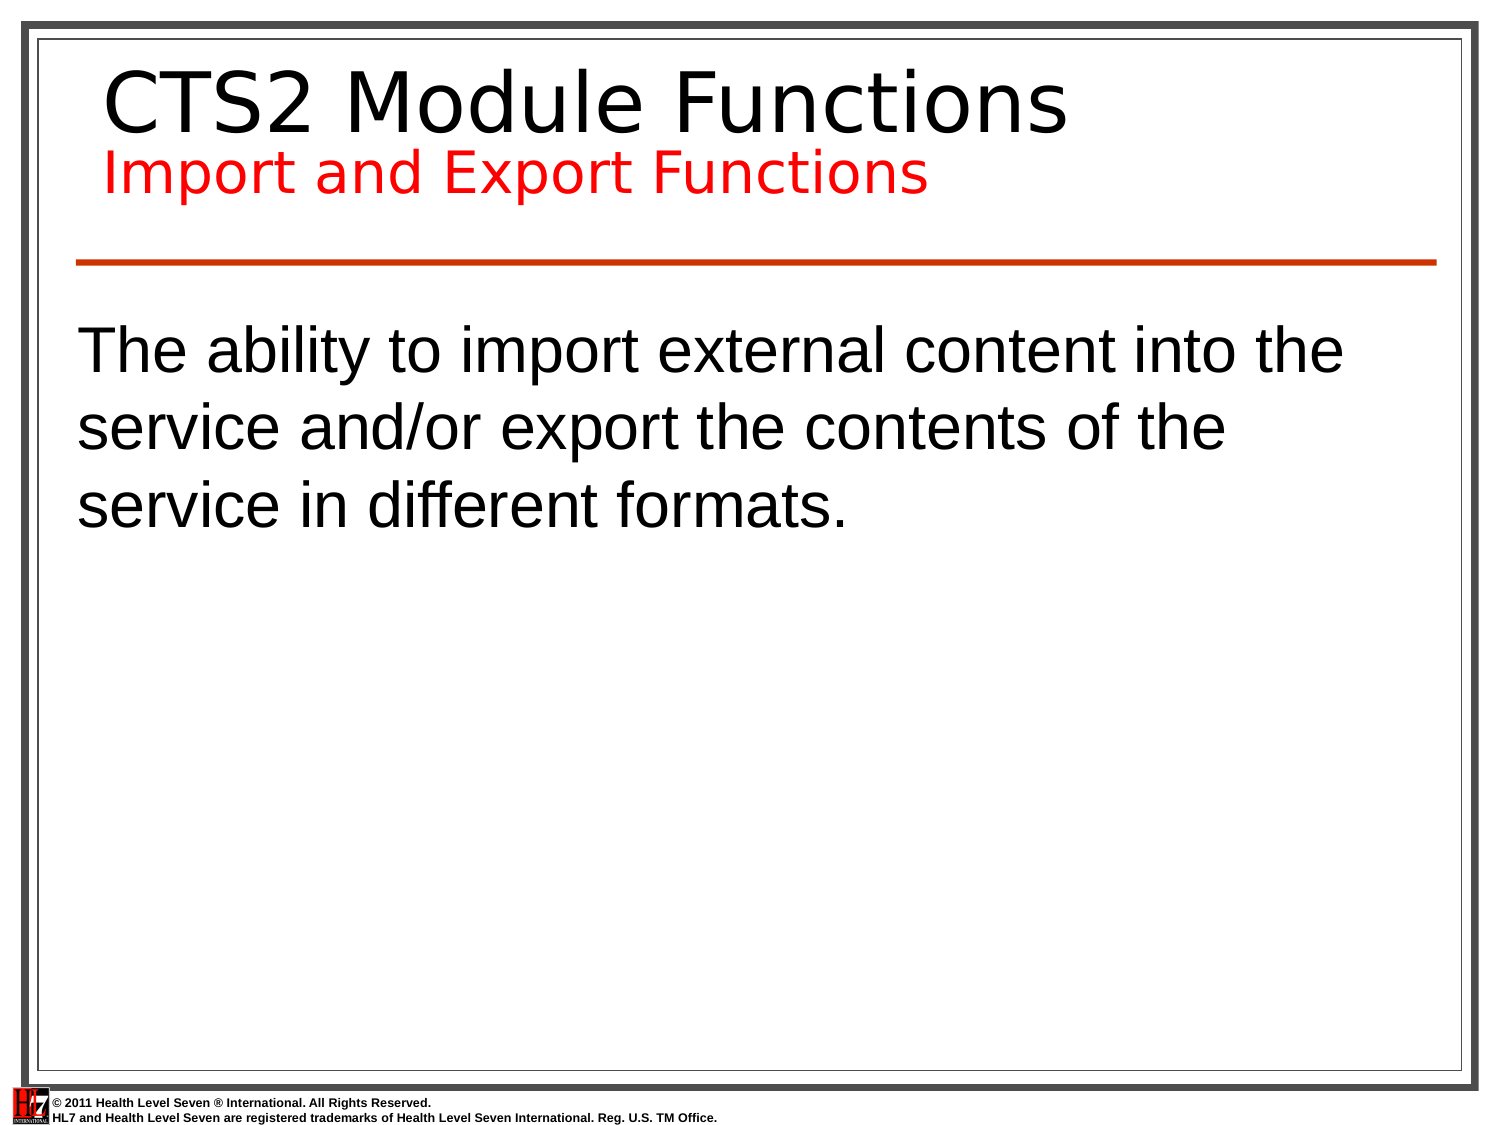

# CTS2 Module Functions Import and Export Functions
The ability to import external content into the service and/or export the contents of the service in different formats.